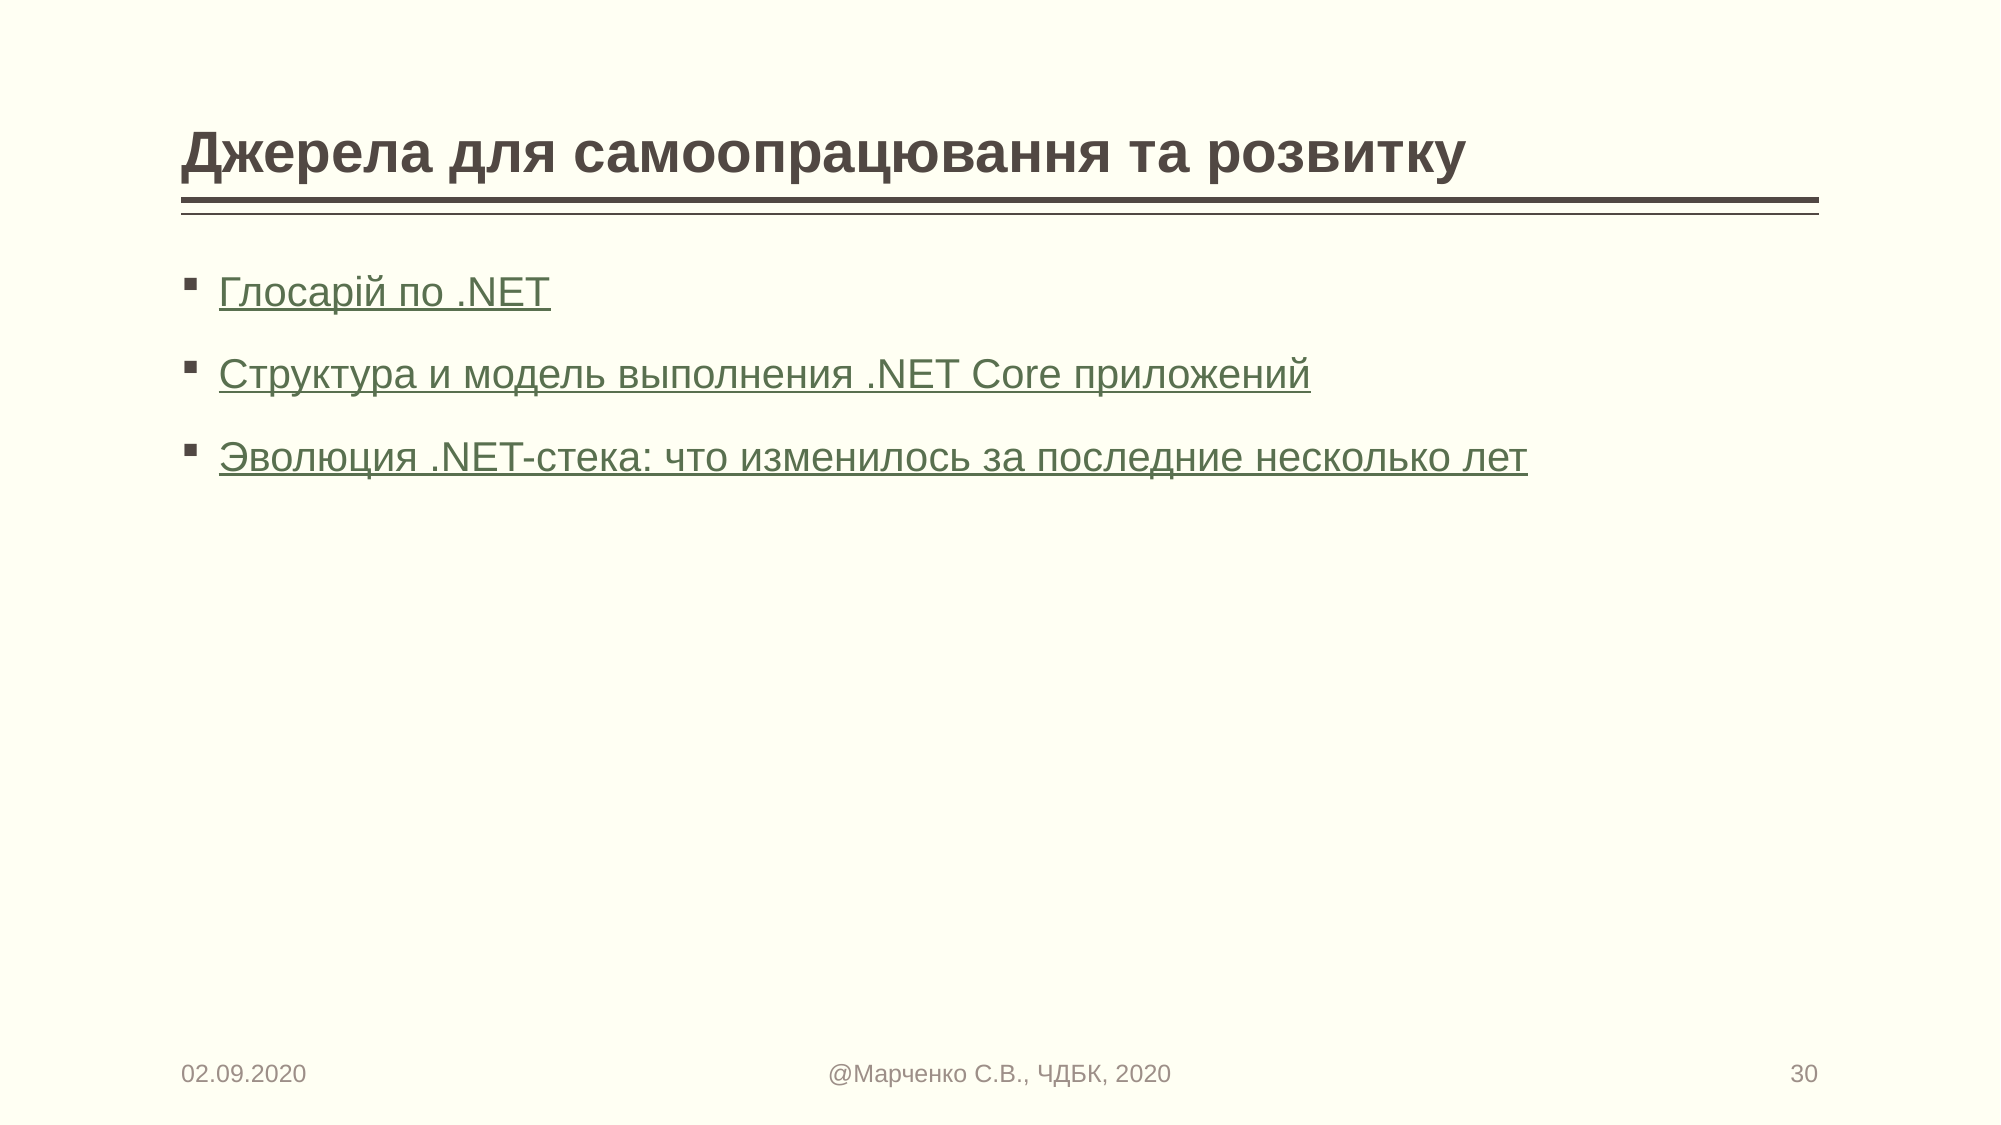

# Джерела для самоопрацювання та розвитку
Глосарій по .NET
Структура и модель выполнения .NET Core приложений
Эволюция .NET-стека: что изменилось за последние несколько лет
@Марченко С.В., ЧДБК, 2020
02.09.2020
30